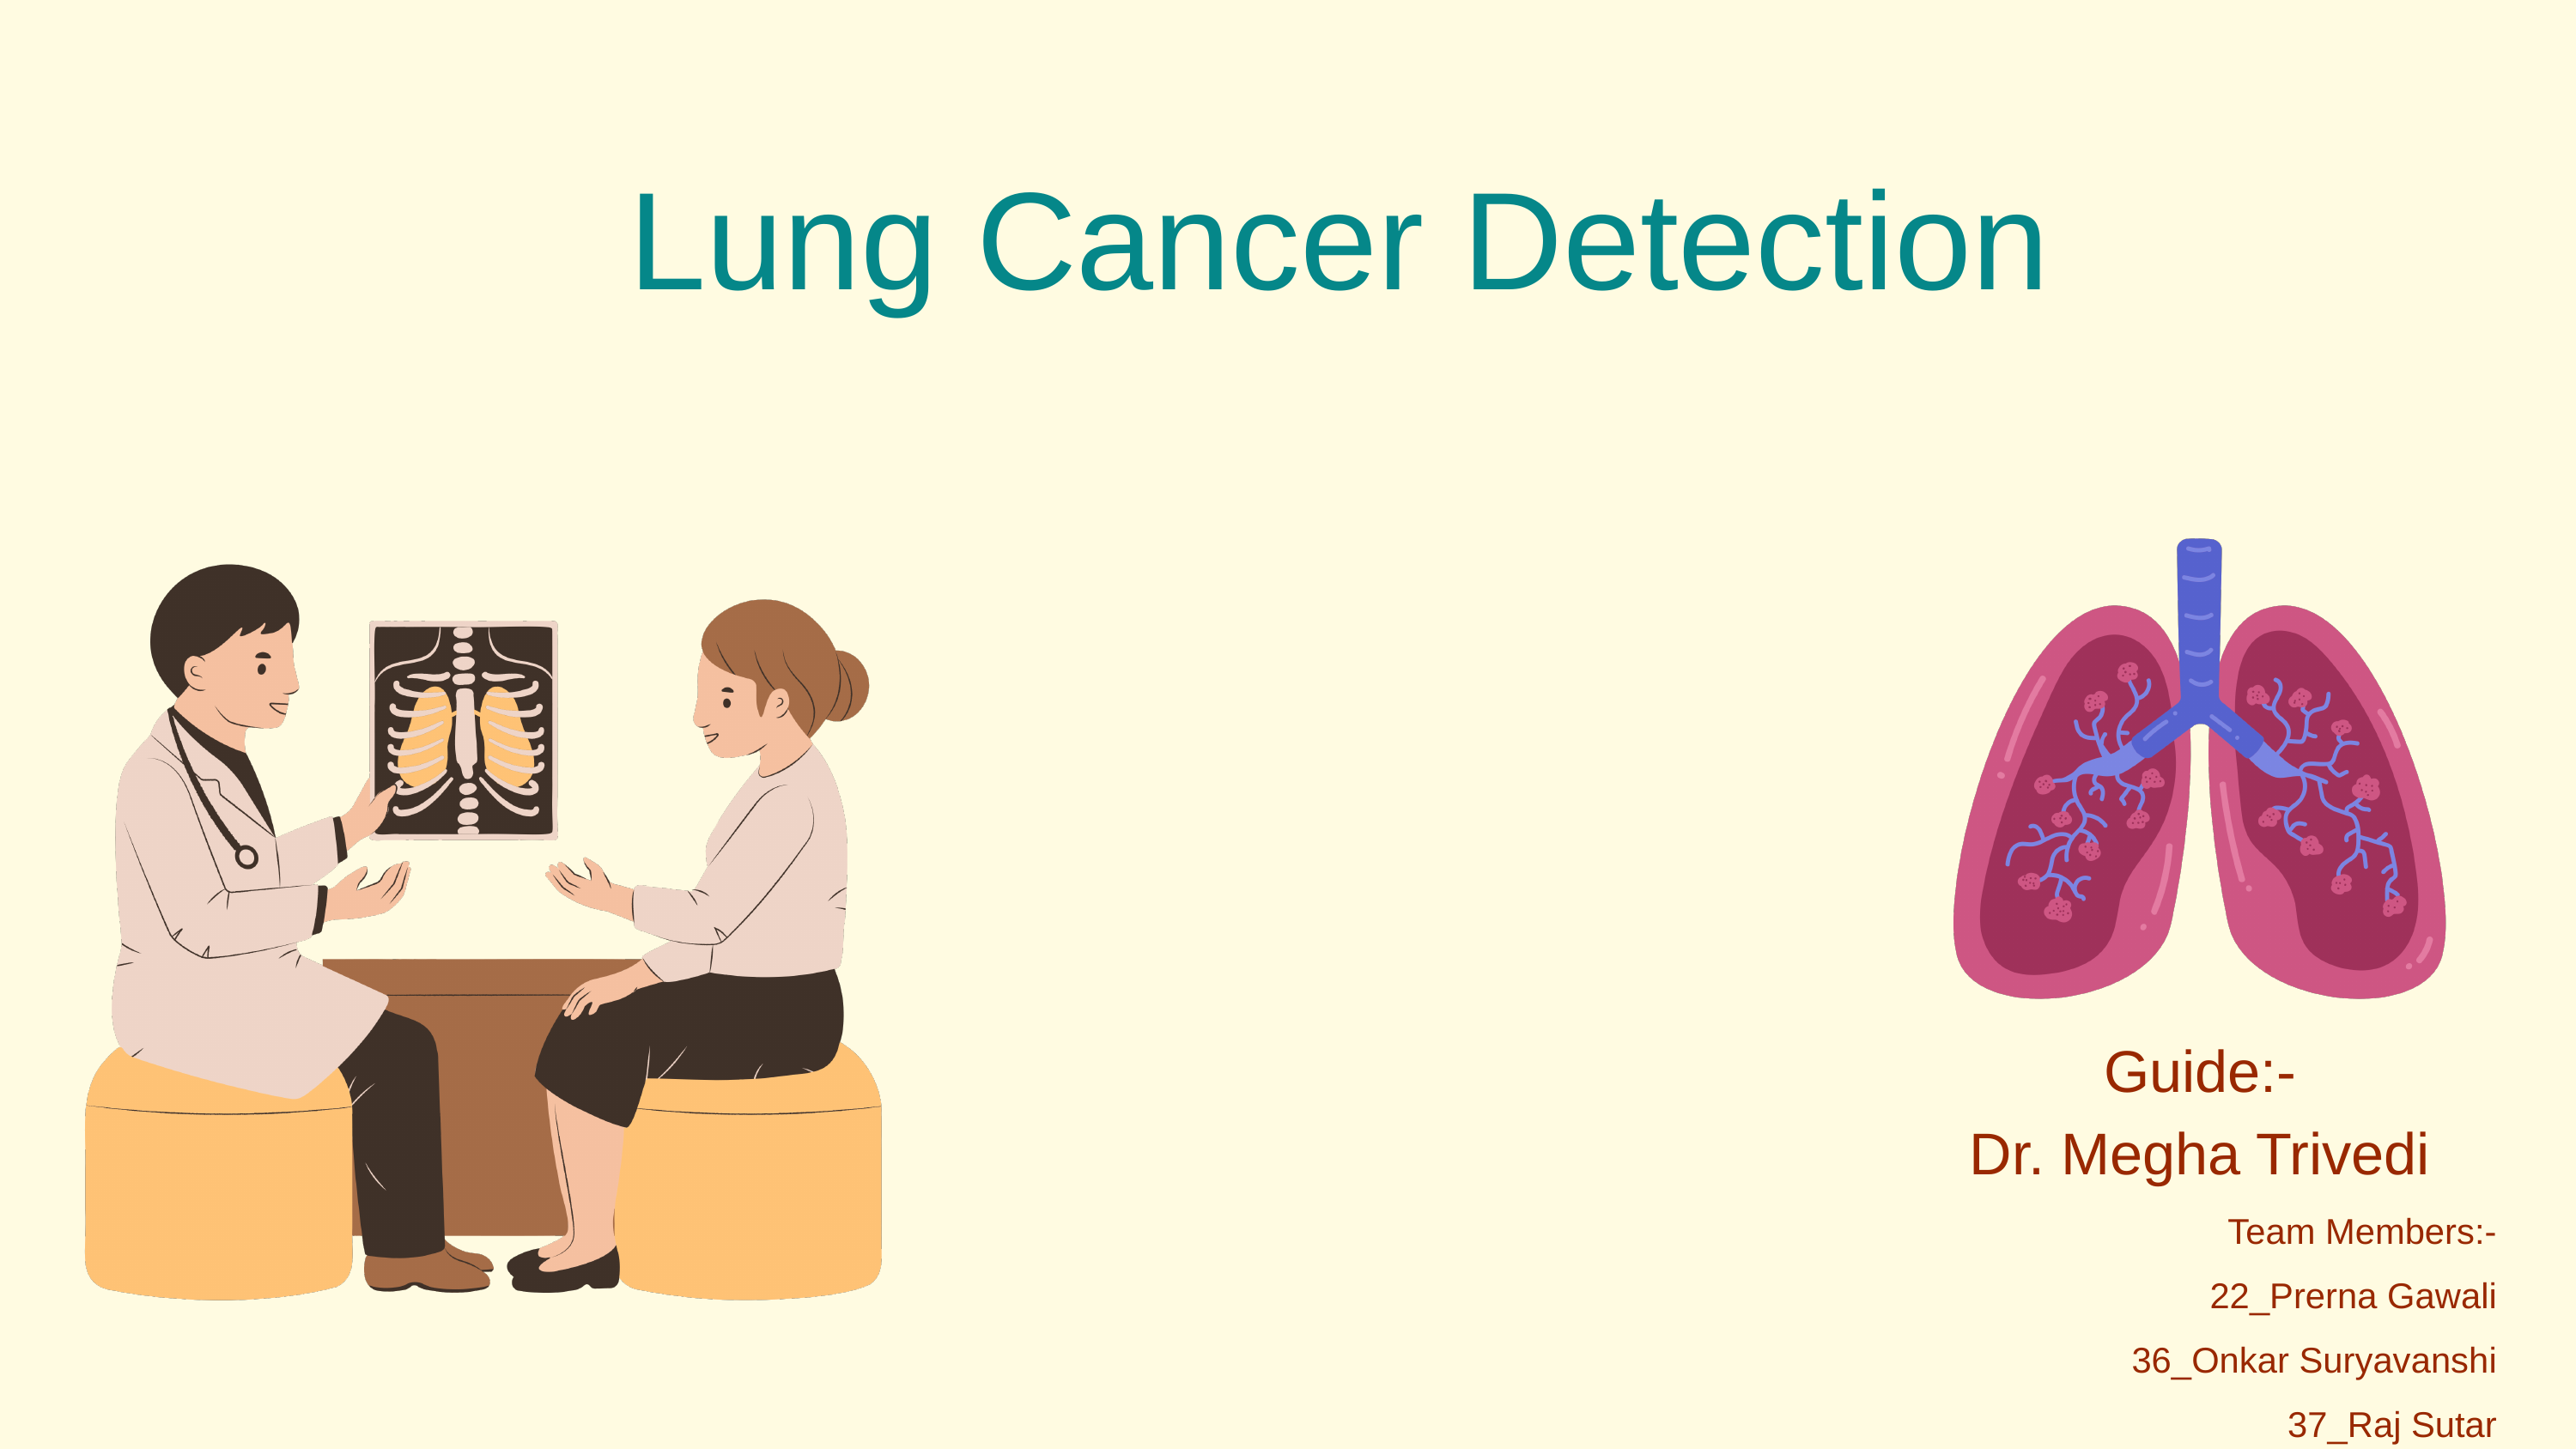

Lung Cancer Detection

Guide:-
Dr. Megha Trivedi
Team Members:-
22_Prerna Gawali
36_Onkar Suryavanshi
37_Raj Sutar